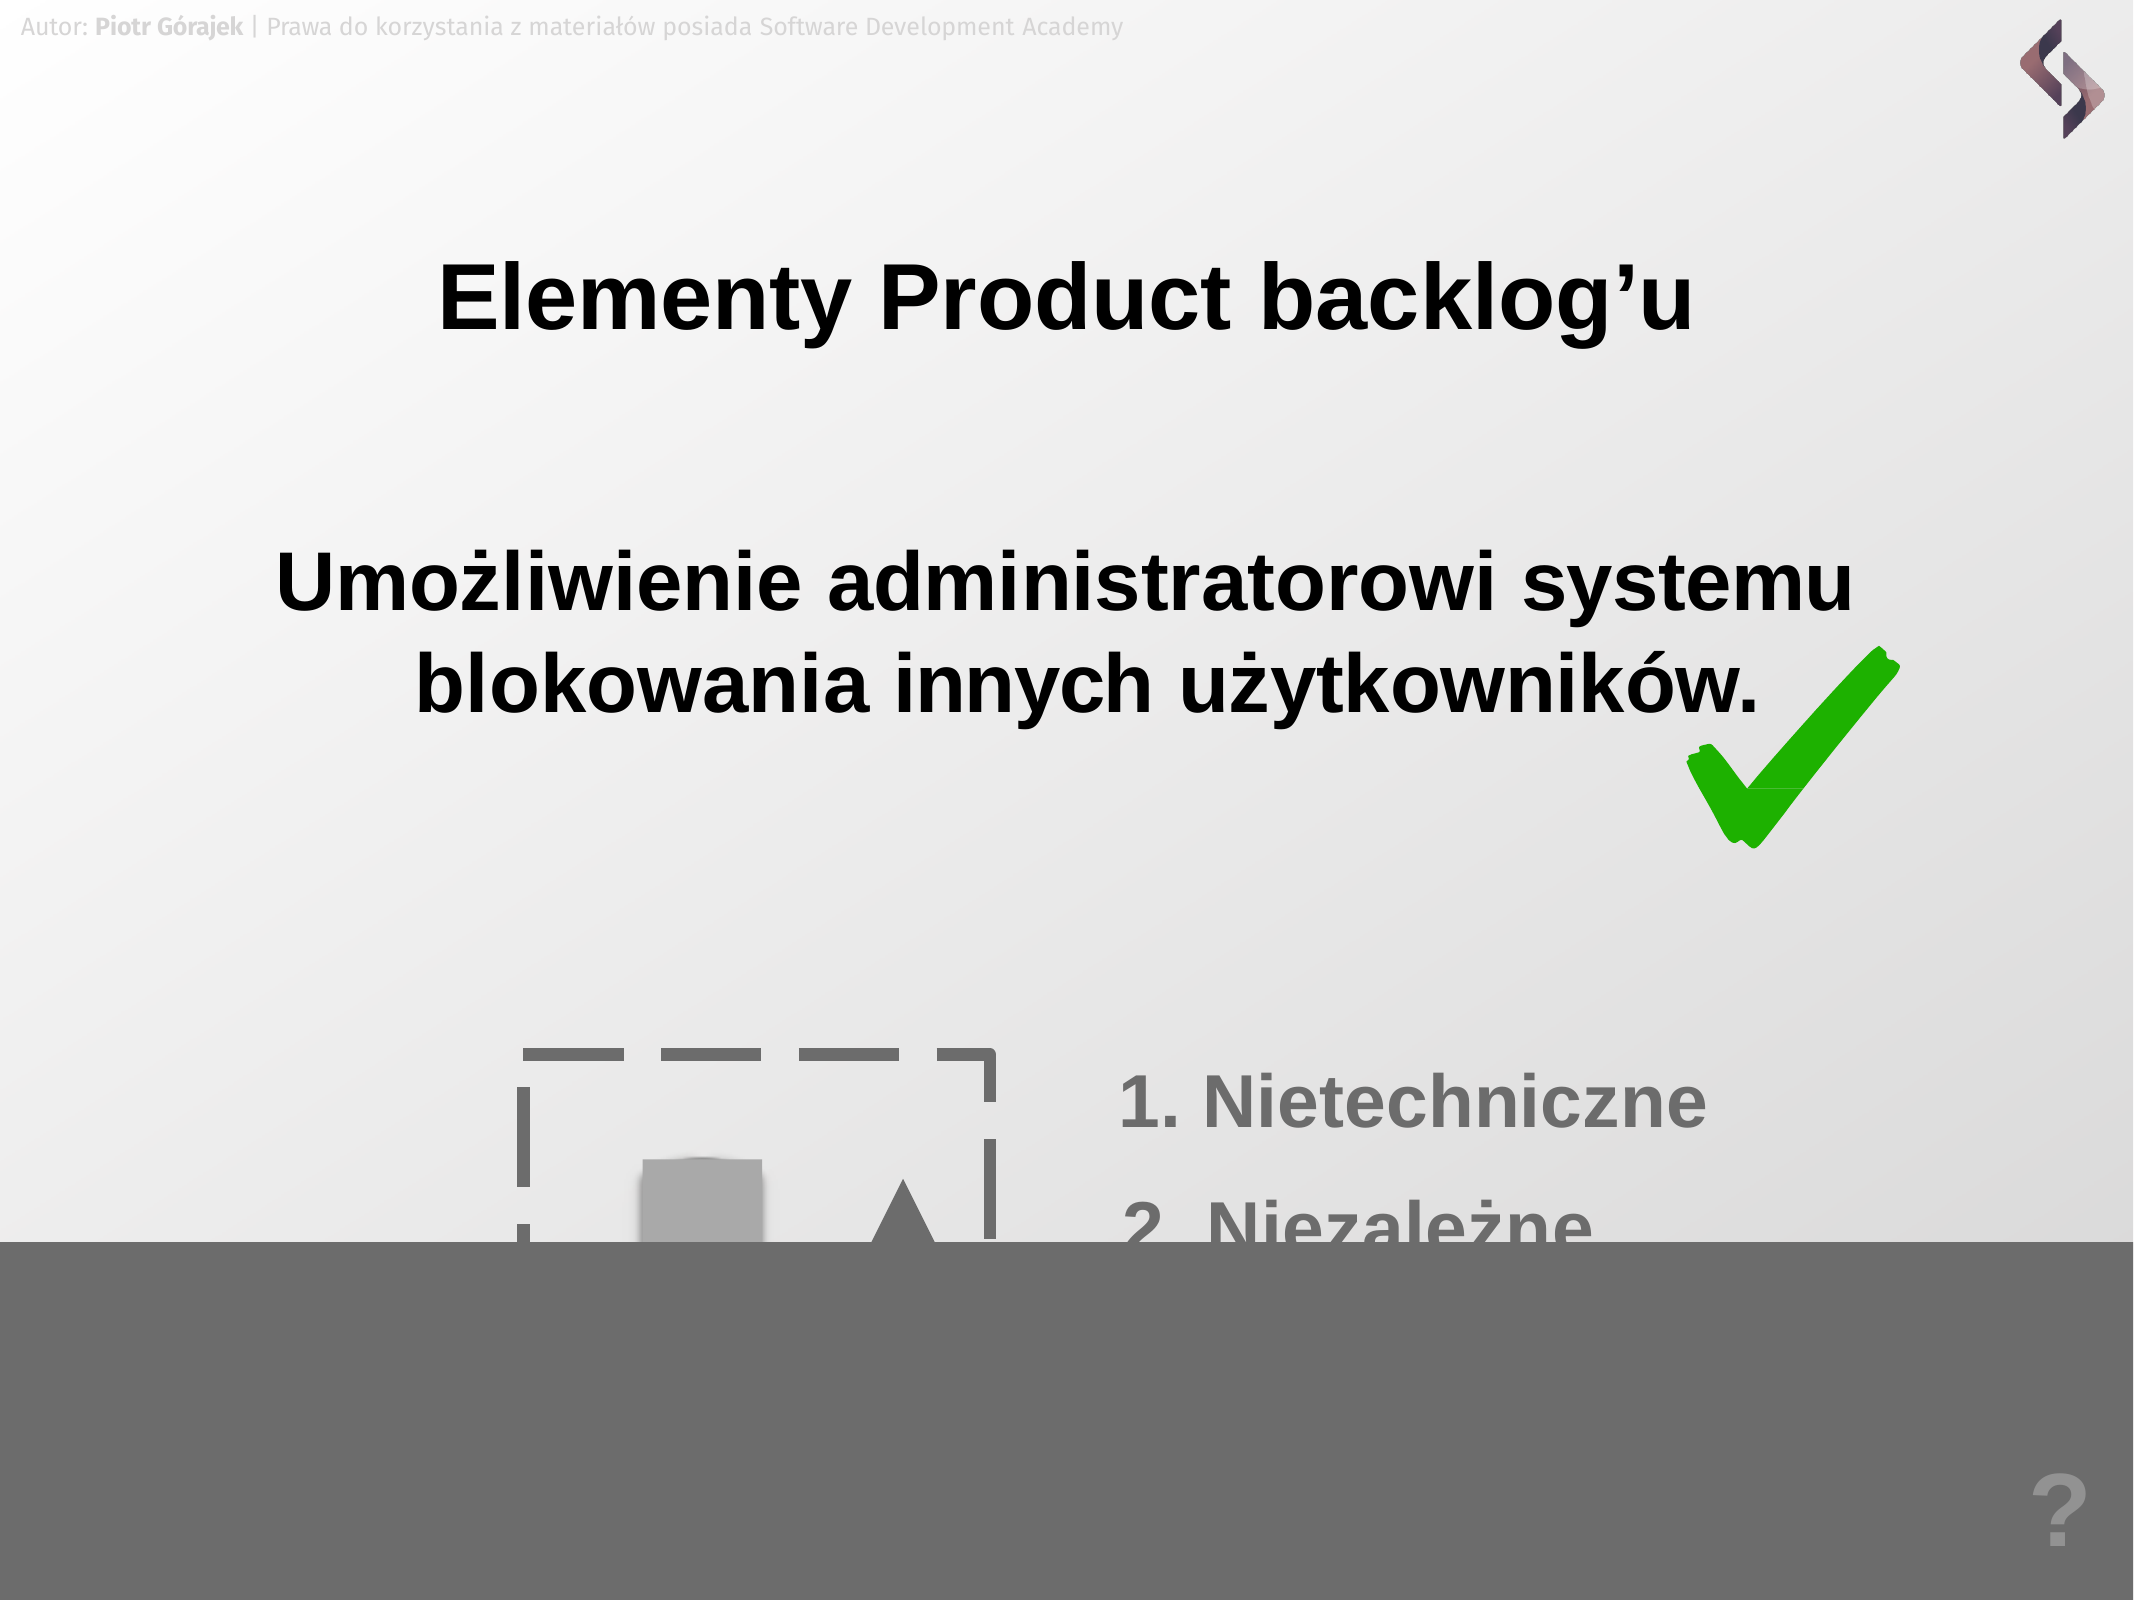

Autor: Piotr Górajek | Prawa do korzystania z materiałów posiada Software Development Academy
# Elementy Product backlog’u
Umożliwienie administratorowi systemu  blokowania innych użytkowników.

Nietechniczne
Niezależne

?

rytet
i biznesowej

56